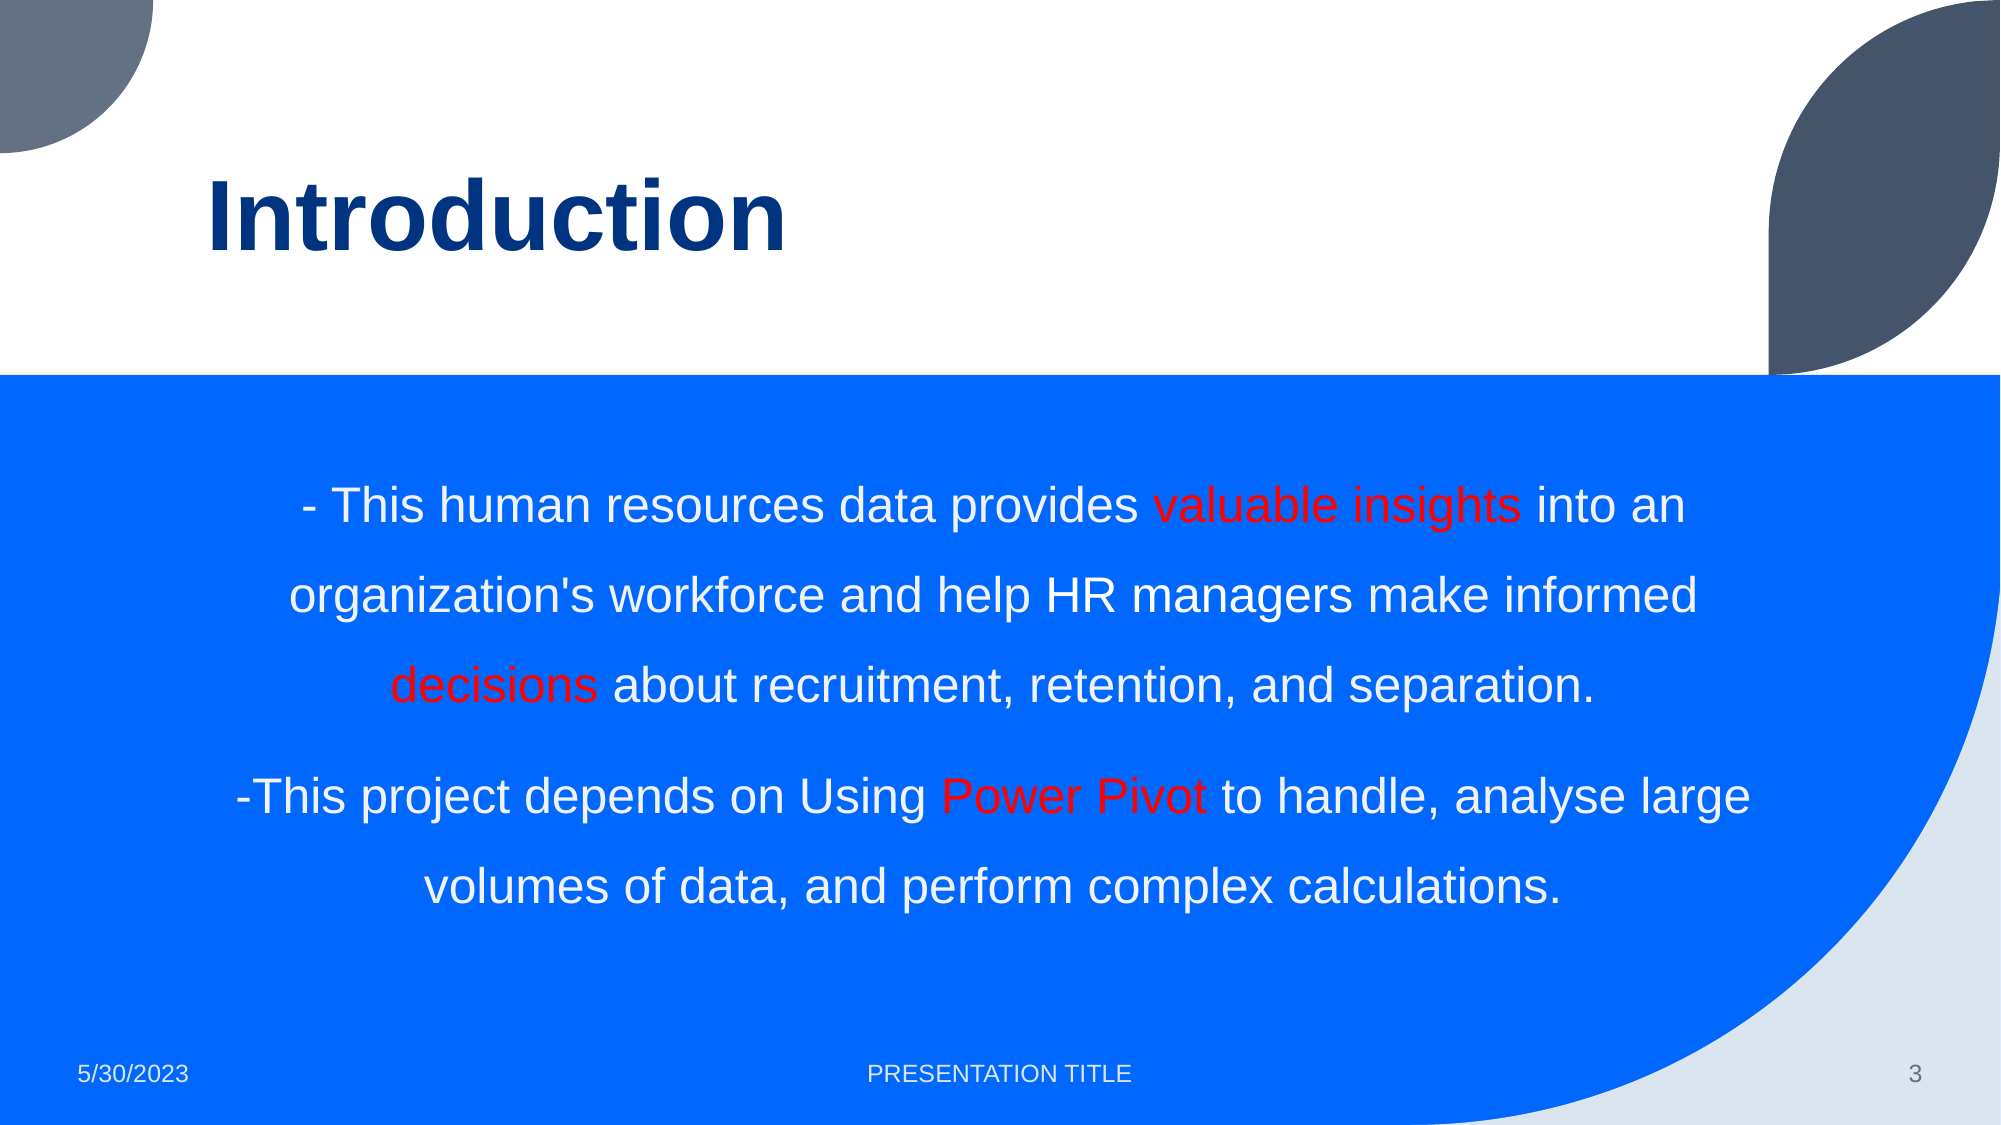

# Introduction
- This human resources data provides valuable insights into an organization's workforce and help HR managers make informed decisions about recruitment, retention, and separation.
-This project depends on Using Power Pivot to handle, analyse large volumes of data, and perform complex calculations.
5/30/2023
PRESENTATION TITLE
3